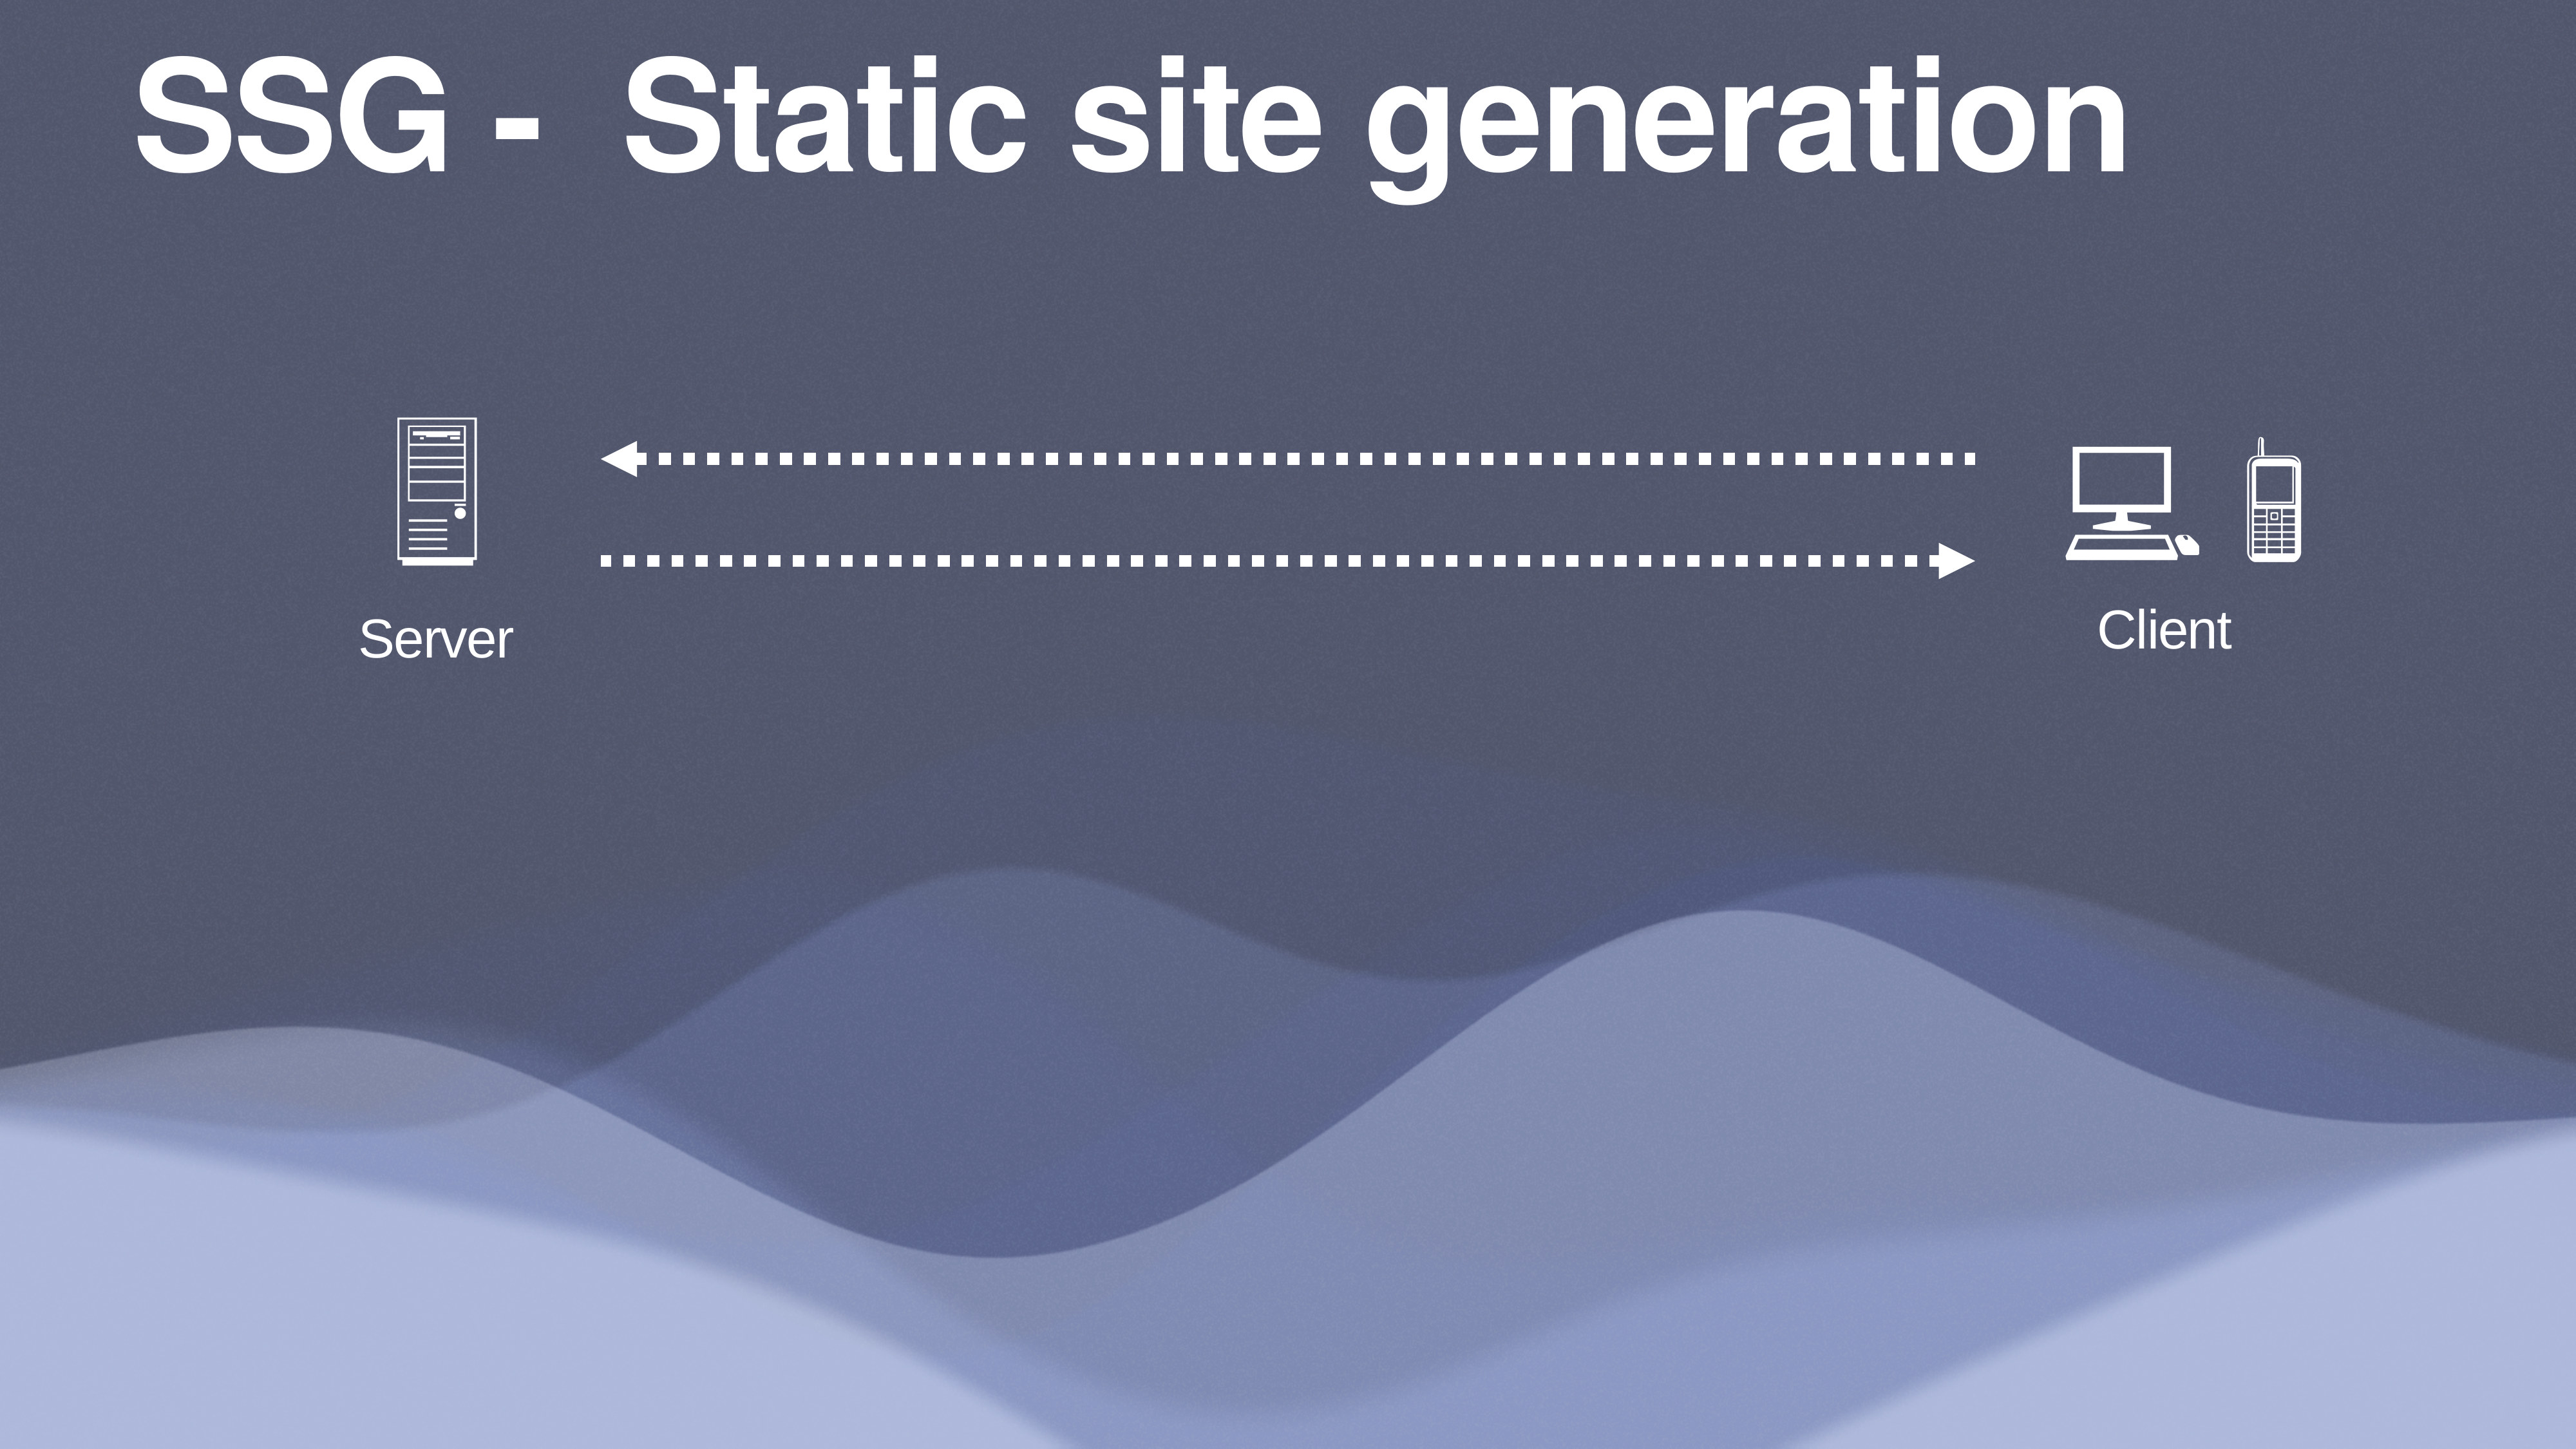

# SSG -  Static site generation
🖥️
Server
 💻 📱
Client